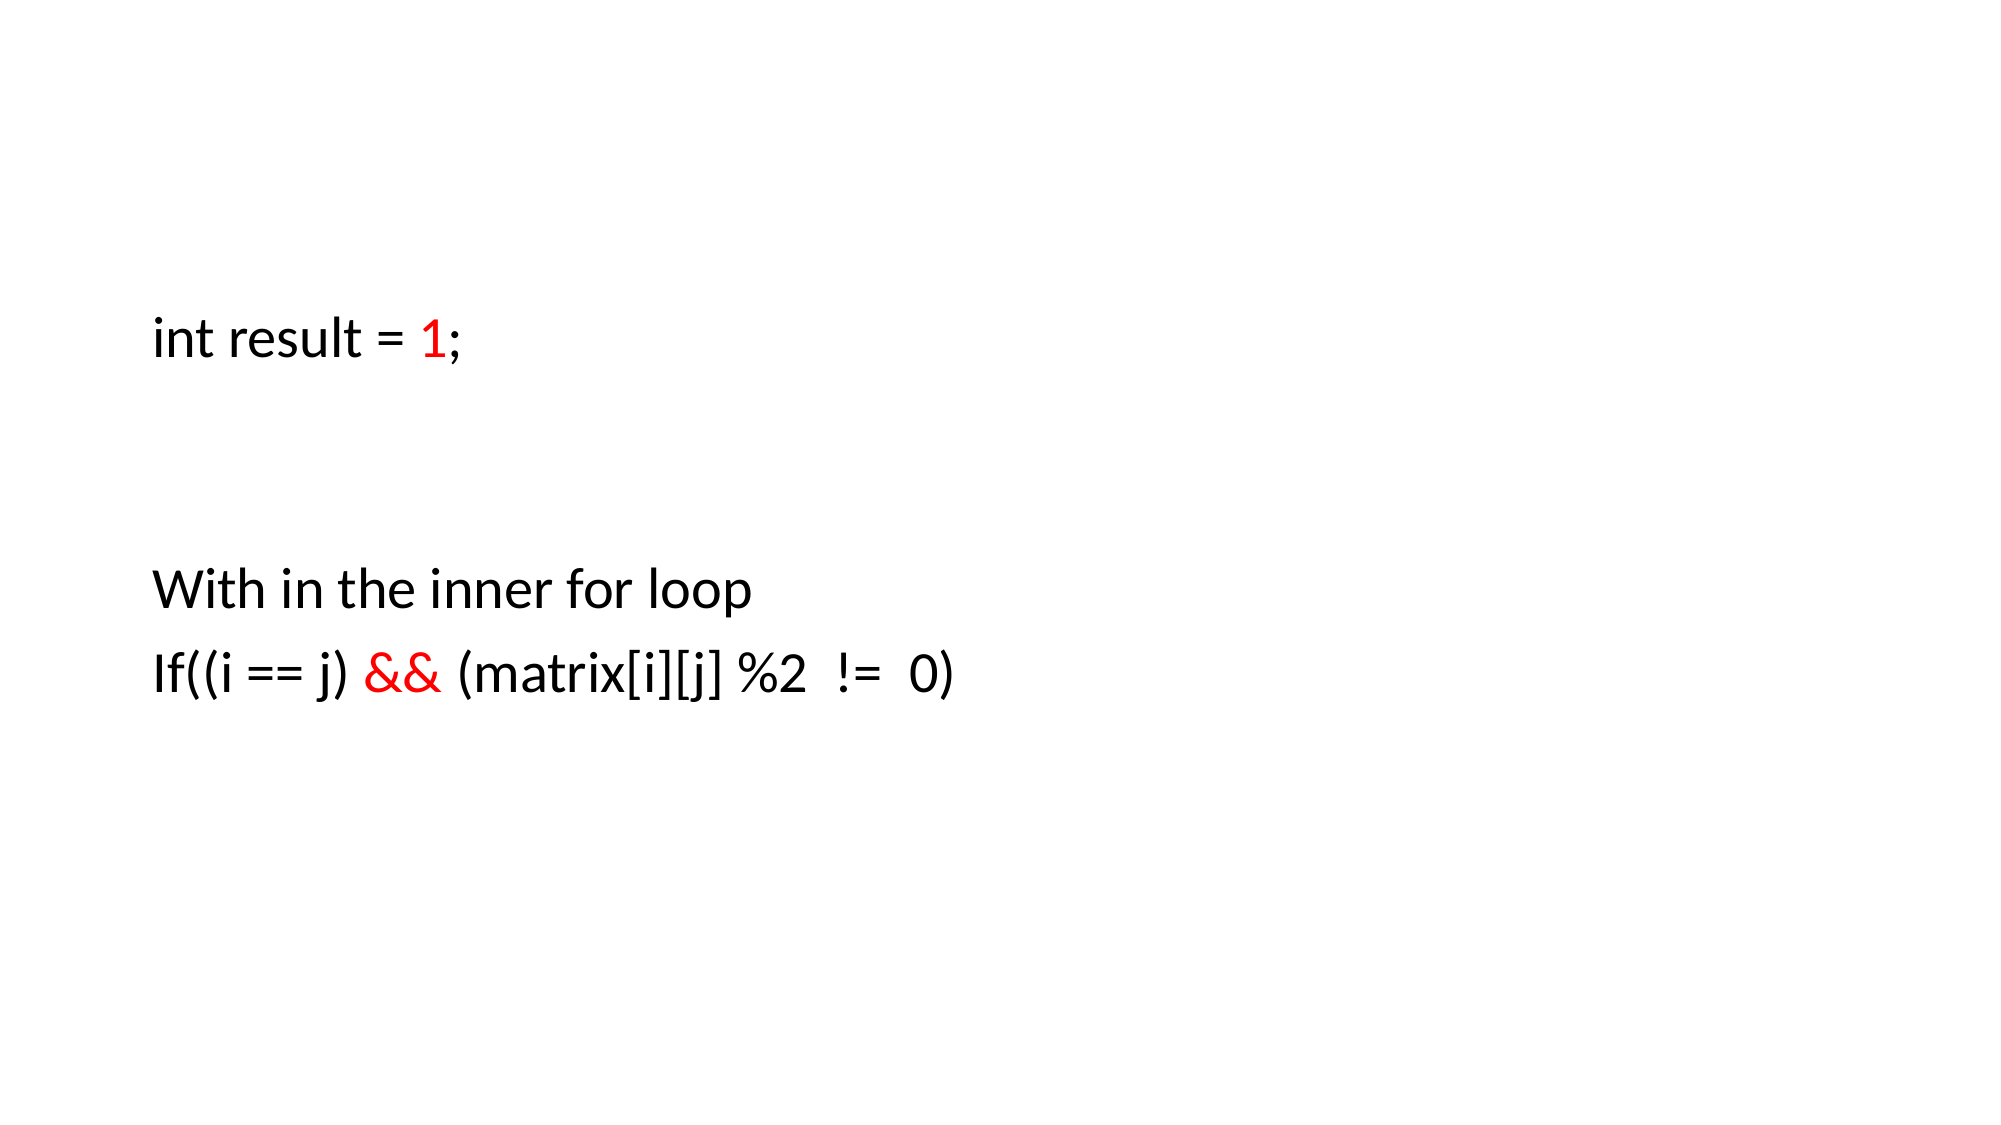

#
int result = 1;

With in the inner for loop
If((i == j) && (matrix[i][j] %2  !=  0)